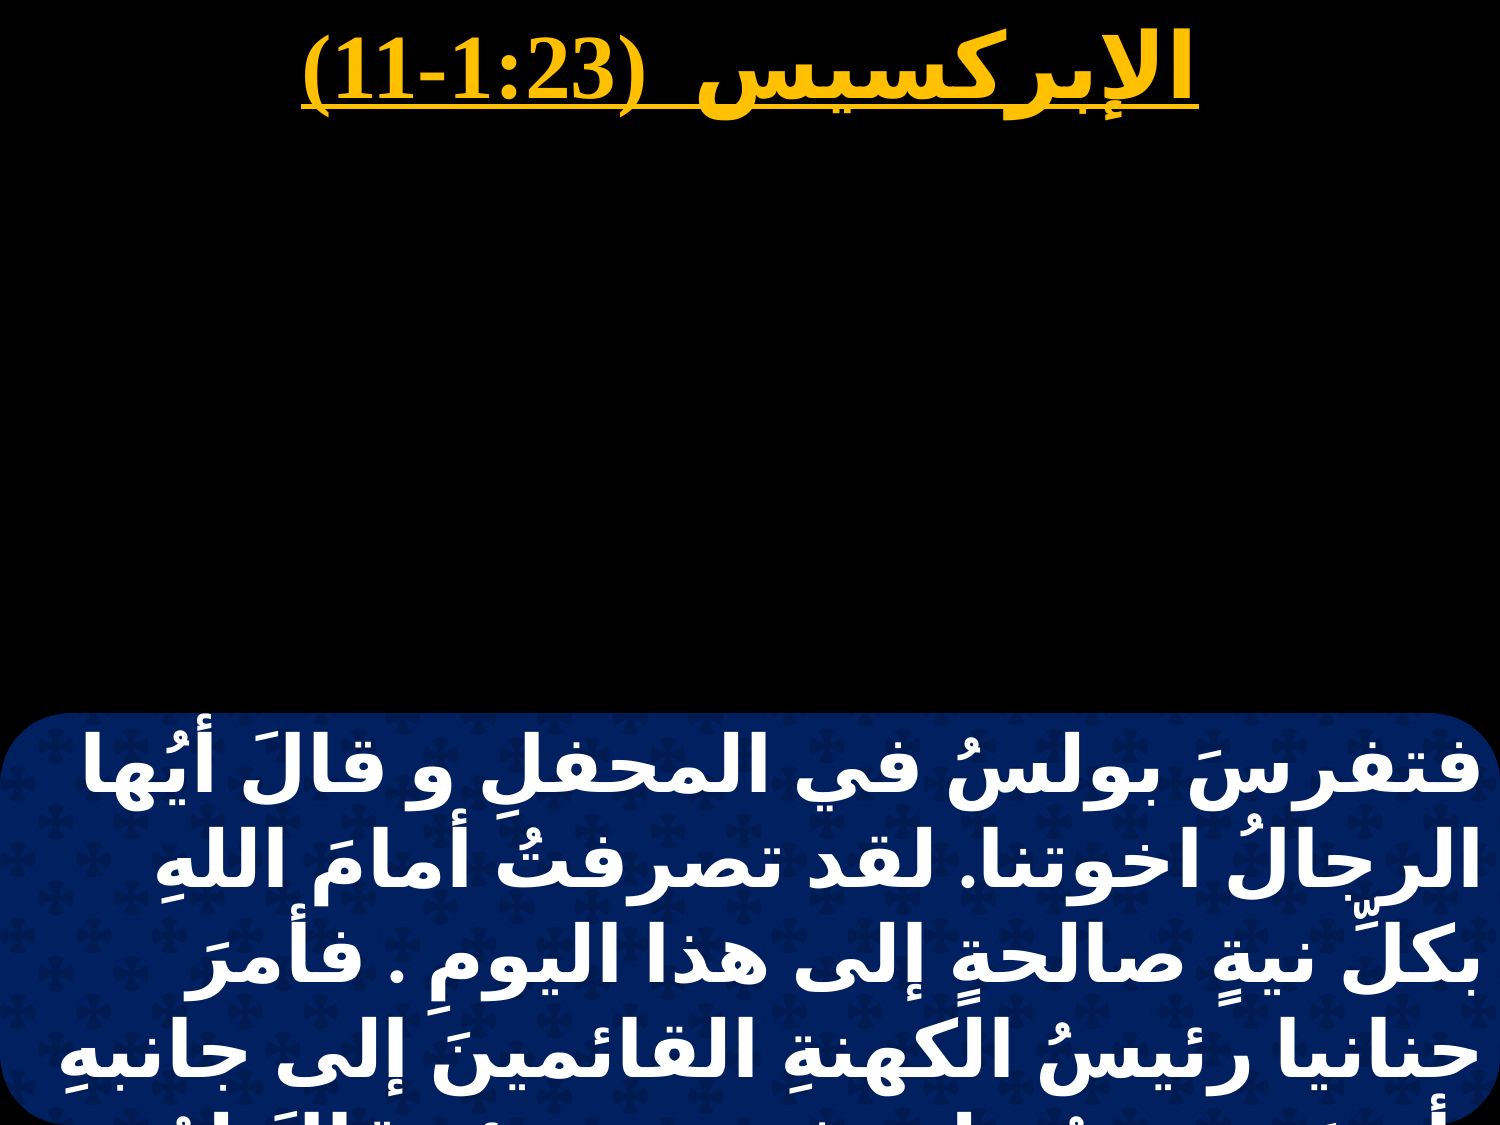

الإبركسيس  (1:23-11)
فتفرسَ بولسُ في المحفلِ و قالَ أيُها الرجالُ اخوتنا. لقد تصرفتُ أمامَ اللهِ بكلِّ نيةٍ صالحةٍ إلى هذا اليومِ . فأمرَ حنانيا رئيسُ الكهنةِ القائمينَ إلى جانبهِ بأن يَضربوهُ على فمِه . حينئذٍ قالَ لهُ بولسُ سيضربُكَ اللهُ أيُها الحائطُ المبيض .